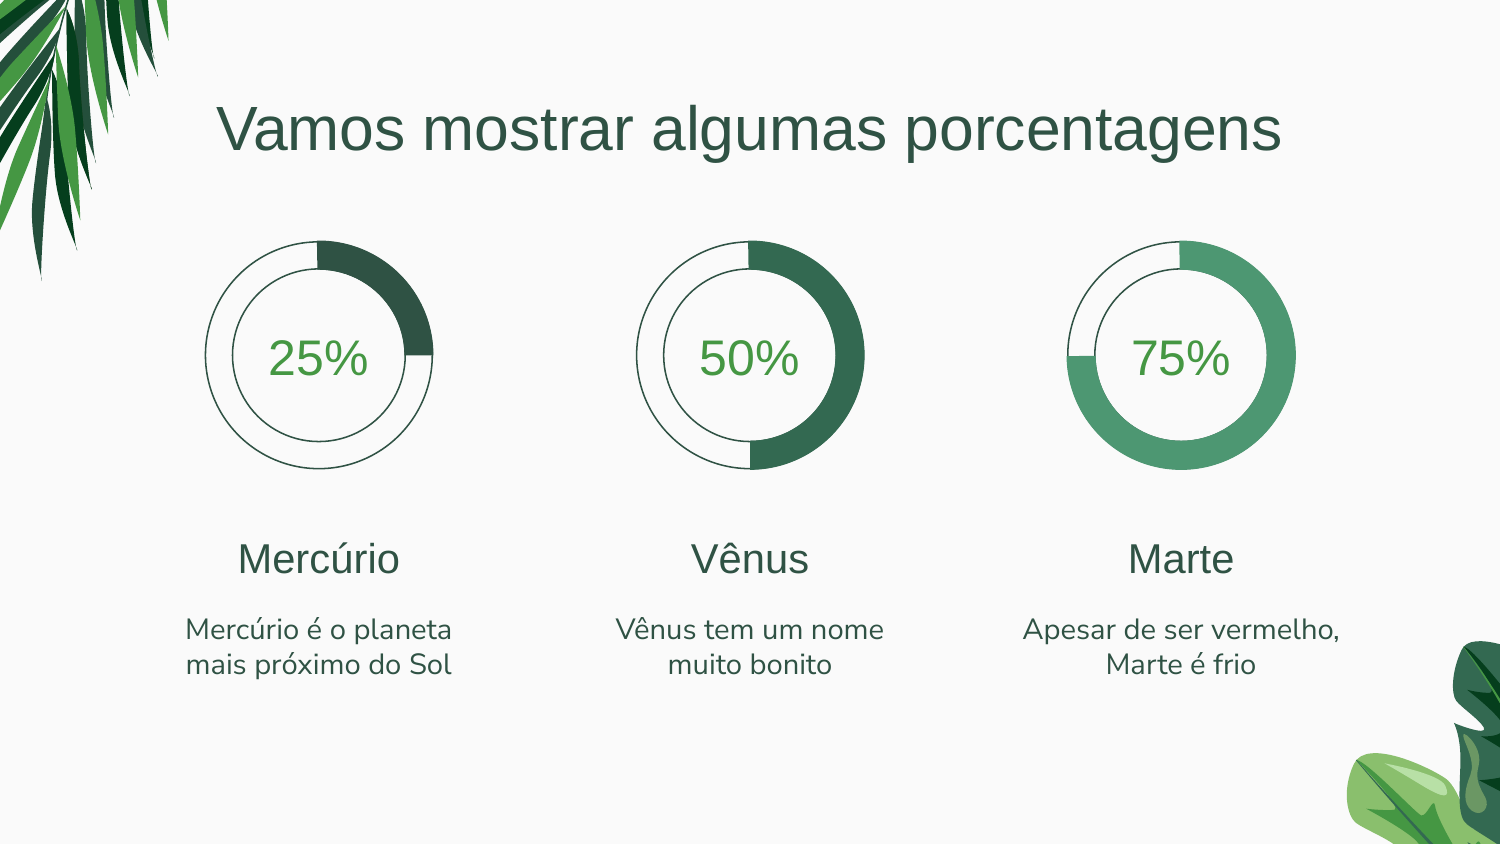

# Vamos mostrar algumas porcentagens

25%
50%
75%
Mercúrio
Vênus
Marte
Mercúrio é o planeta mais próximo do Sol
Vênus tem um nome muito bonito
Apesar de ser vermelho, Marte é frio